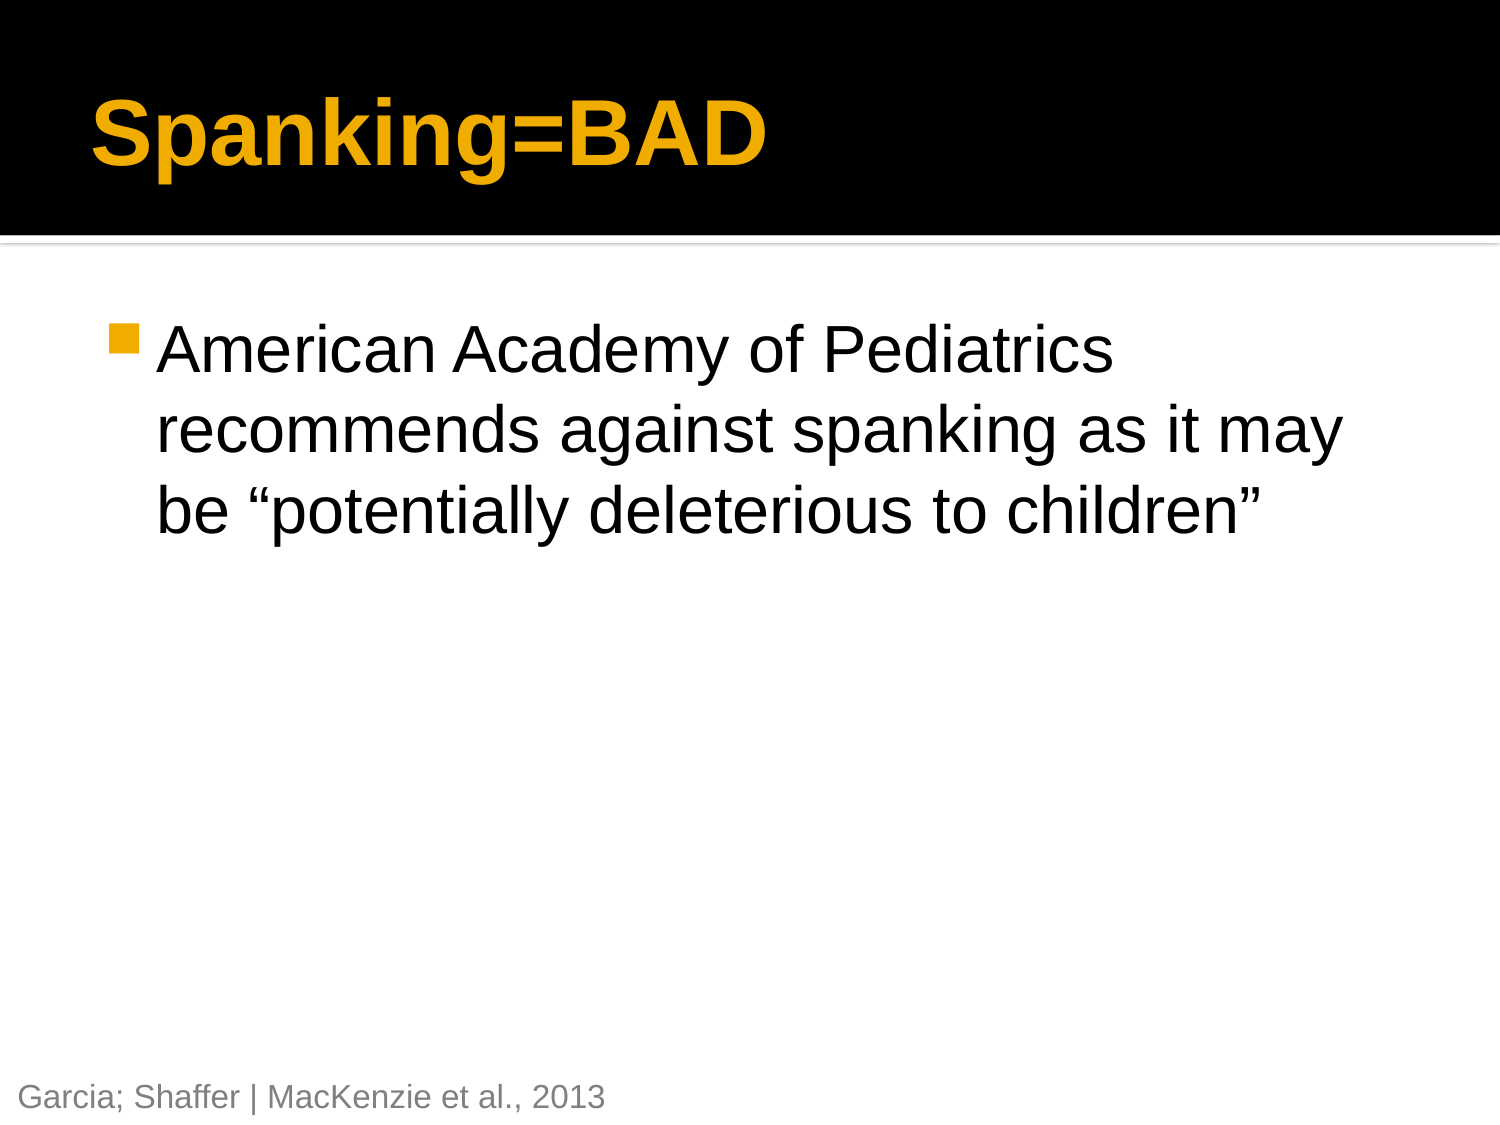

# Spanking=BAD
American Academy of Pediatrics recommends against spanking as it may be “potentially deleterious to children”

Gershoff 2002: Meta-analysis of 88 studies shows spanking related to 10/11 outcomes
New meta-analyses will be discussed in Gershoff & Grogan-Kaylor (2016) article
Garcia; Shaffer | MacKenzie et al., 2013